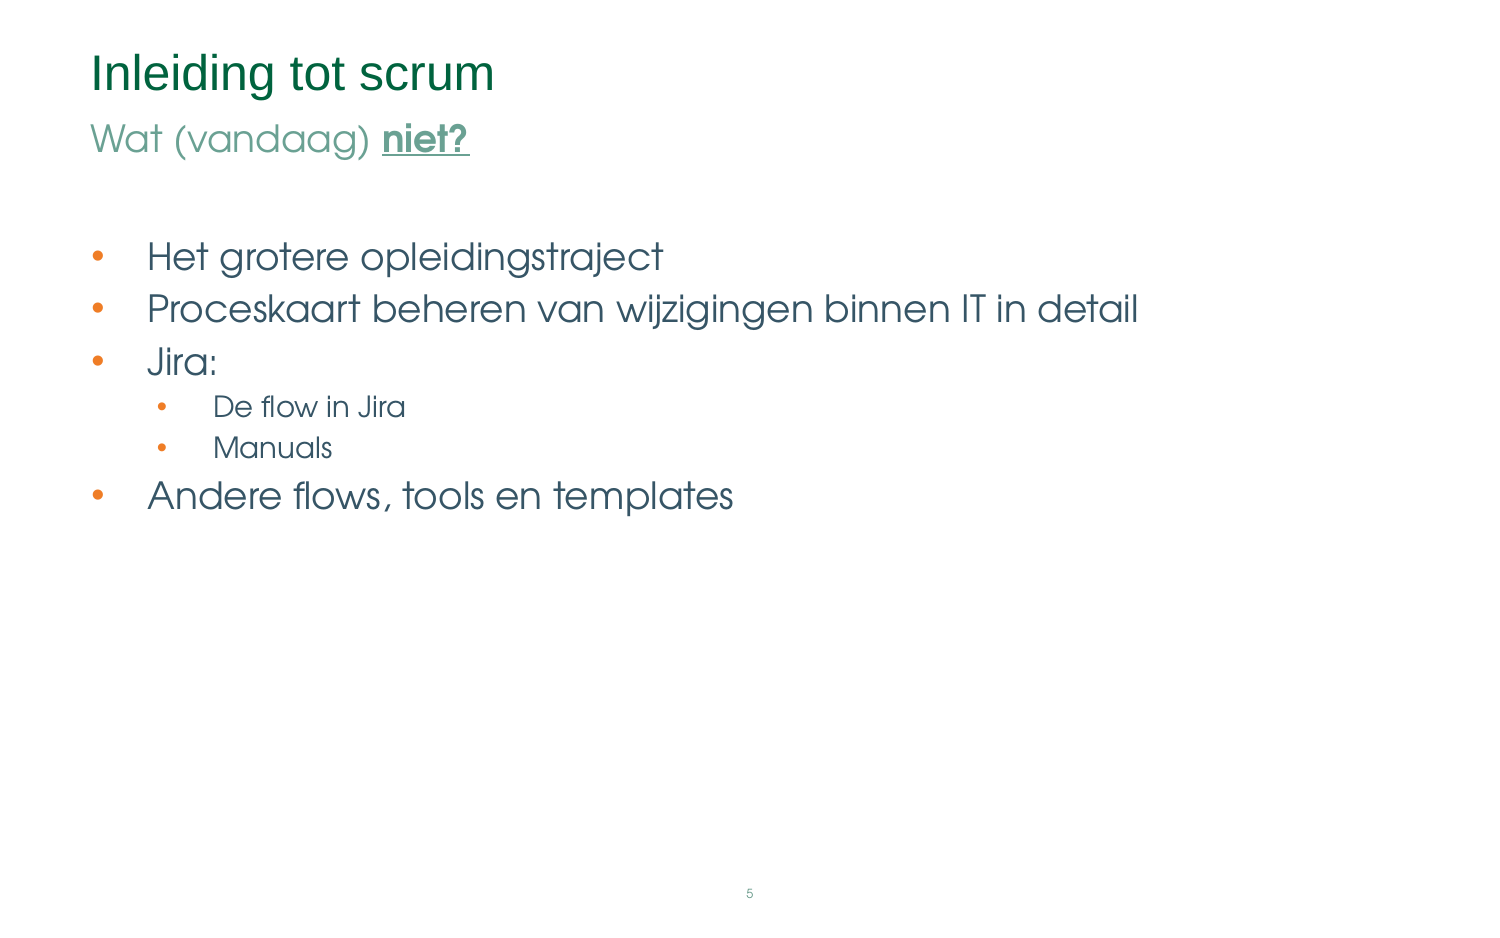

# Inleiding tot scrum
Wat (vandaag) niet?

Het grotere opleidingstraject
Proceskaart beheren van wijzigingen binnen IT in detail
Jira:
De flow in Jira
Manuals
Andere flows, tools en templates
5